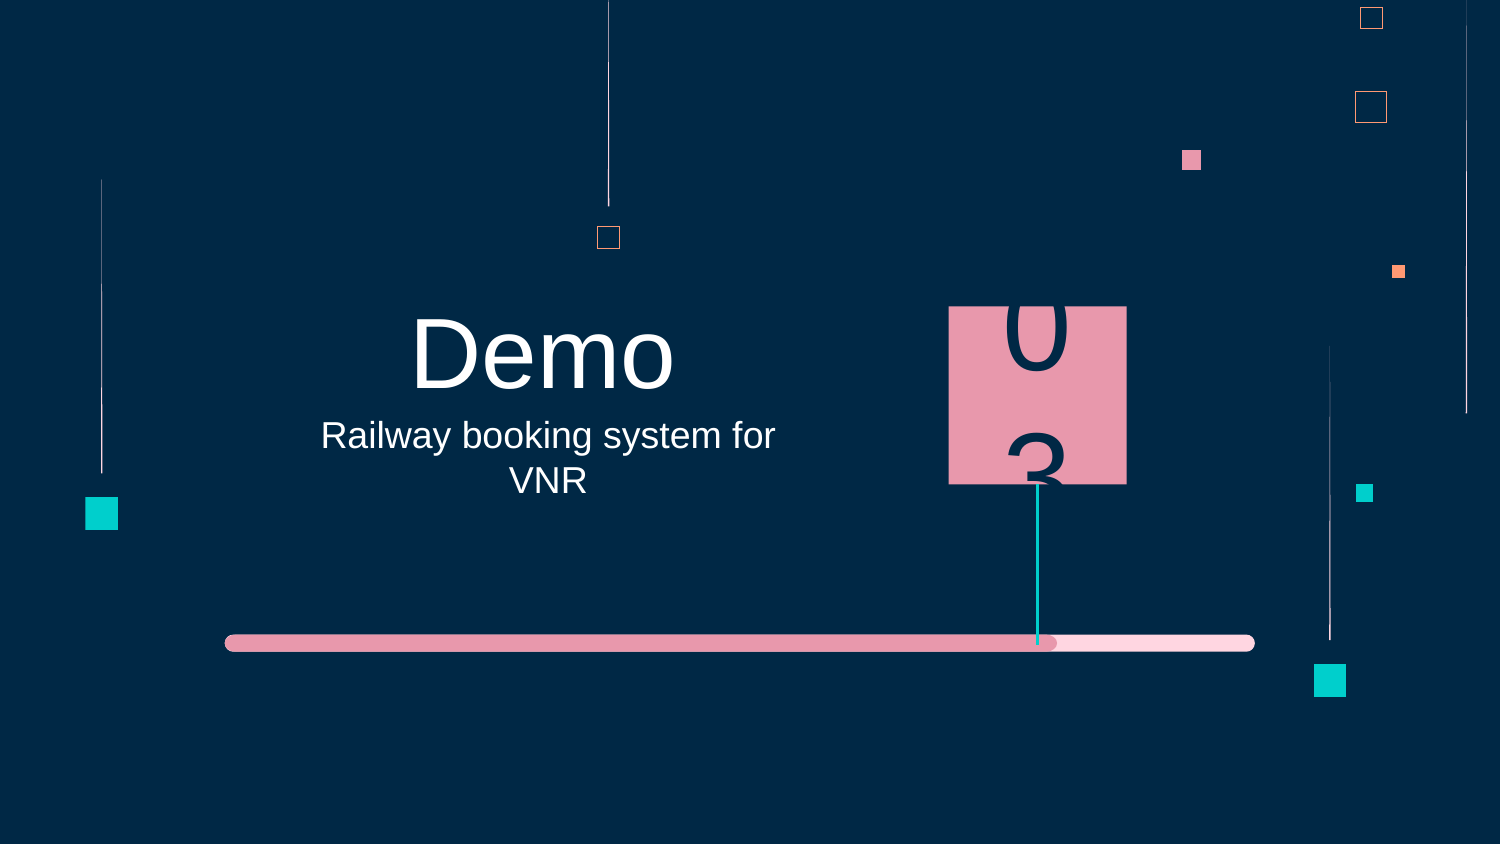

# Demo

03
Railway booking system for VNR